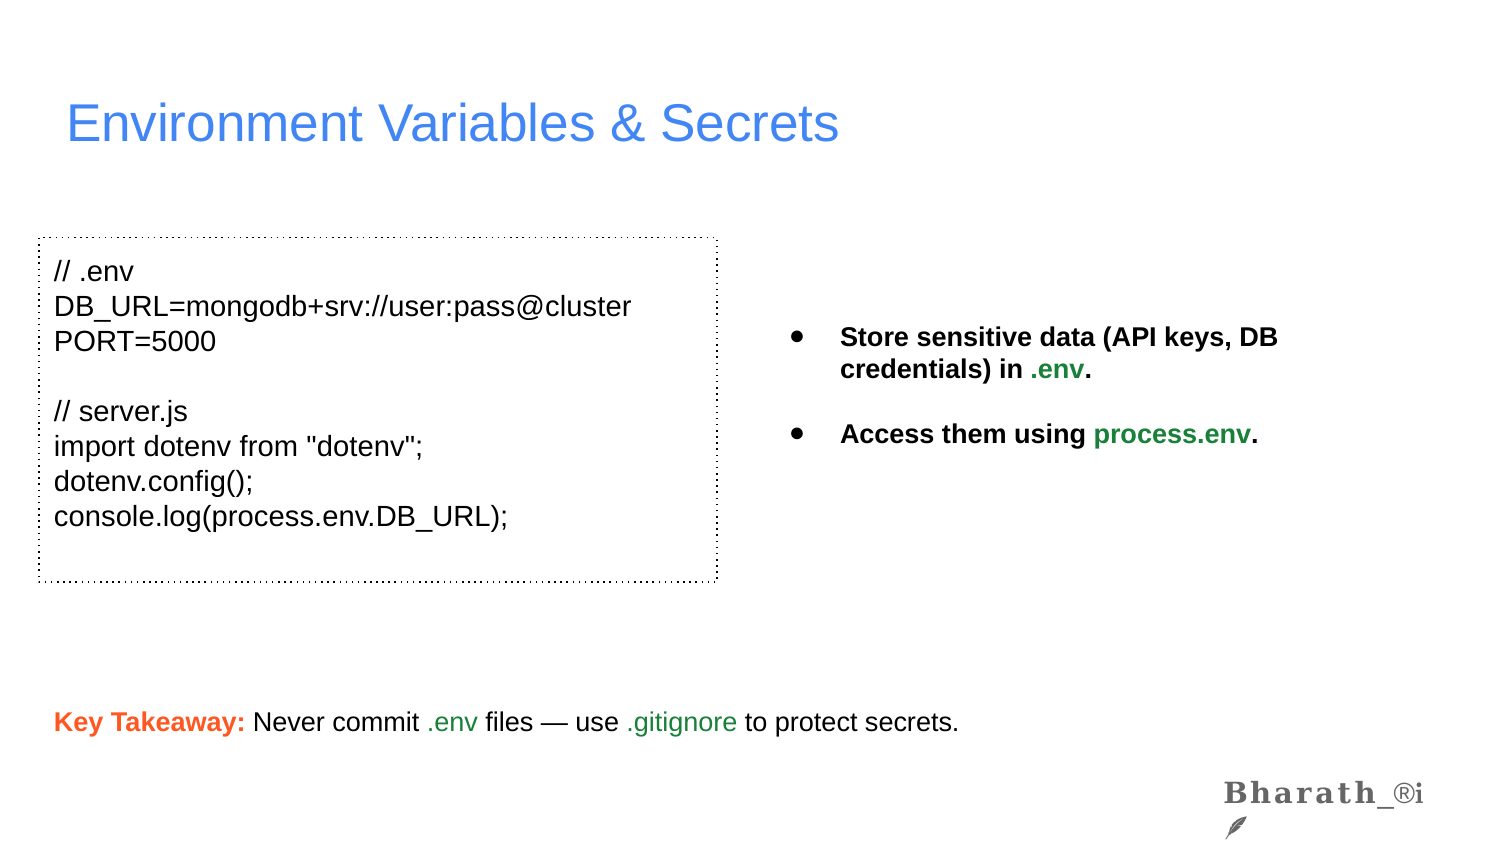

# Environment Variables & Secrets
// .env
DB_URL=mongodb+srv://user:pass@cluster
PORT=5000

// server.js
import dotenv from "dotenv";
dotenv.config();
console.log(process.env.DB_URL);

Store sensitive data (API keys, DB credentials) in .env.
Access them using process.env.
Key Takeaway: Never commit .env files — use .gitignore to protect secrets.
𝐁𝐡𝐚𝐫𝐚𝐭𝐡_®️𝐢 🪶